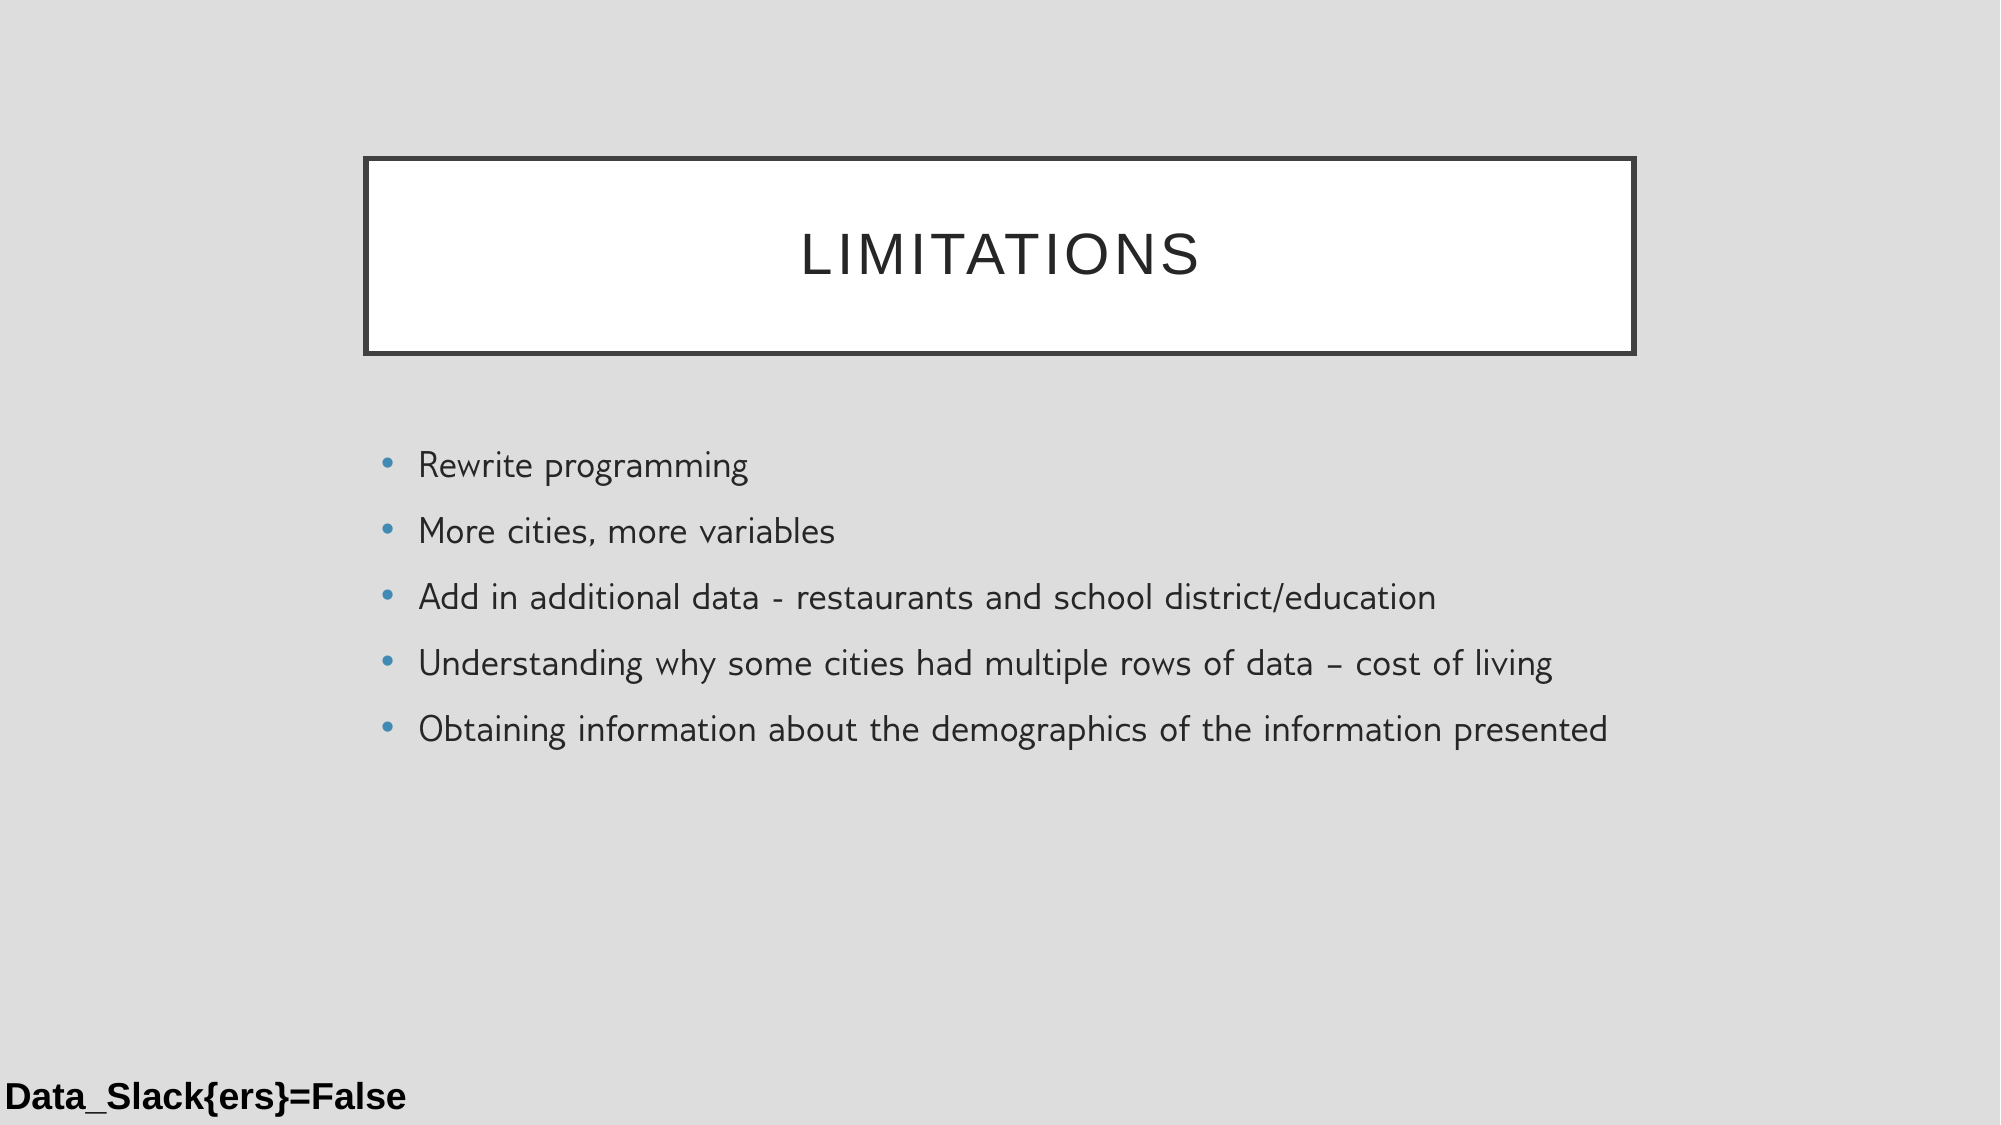

# LIMITATIONS
Rewrite programming
More cities, more variables
Add in additional data - restaurants and school district/education
Understanding why some cities had multiple rows of data – cost of living
Obtaining information about the demographics of the information presented
Data_Slack{ers}=False